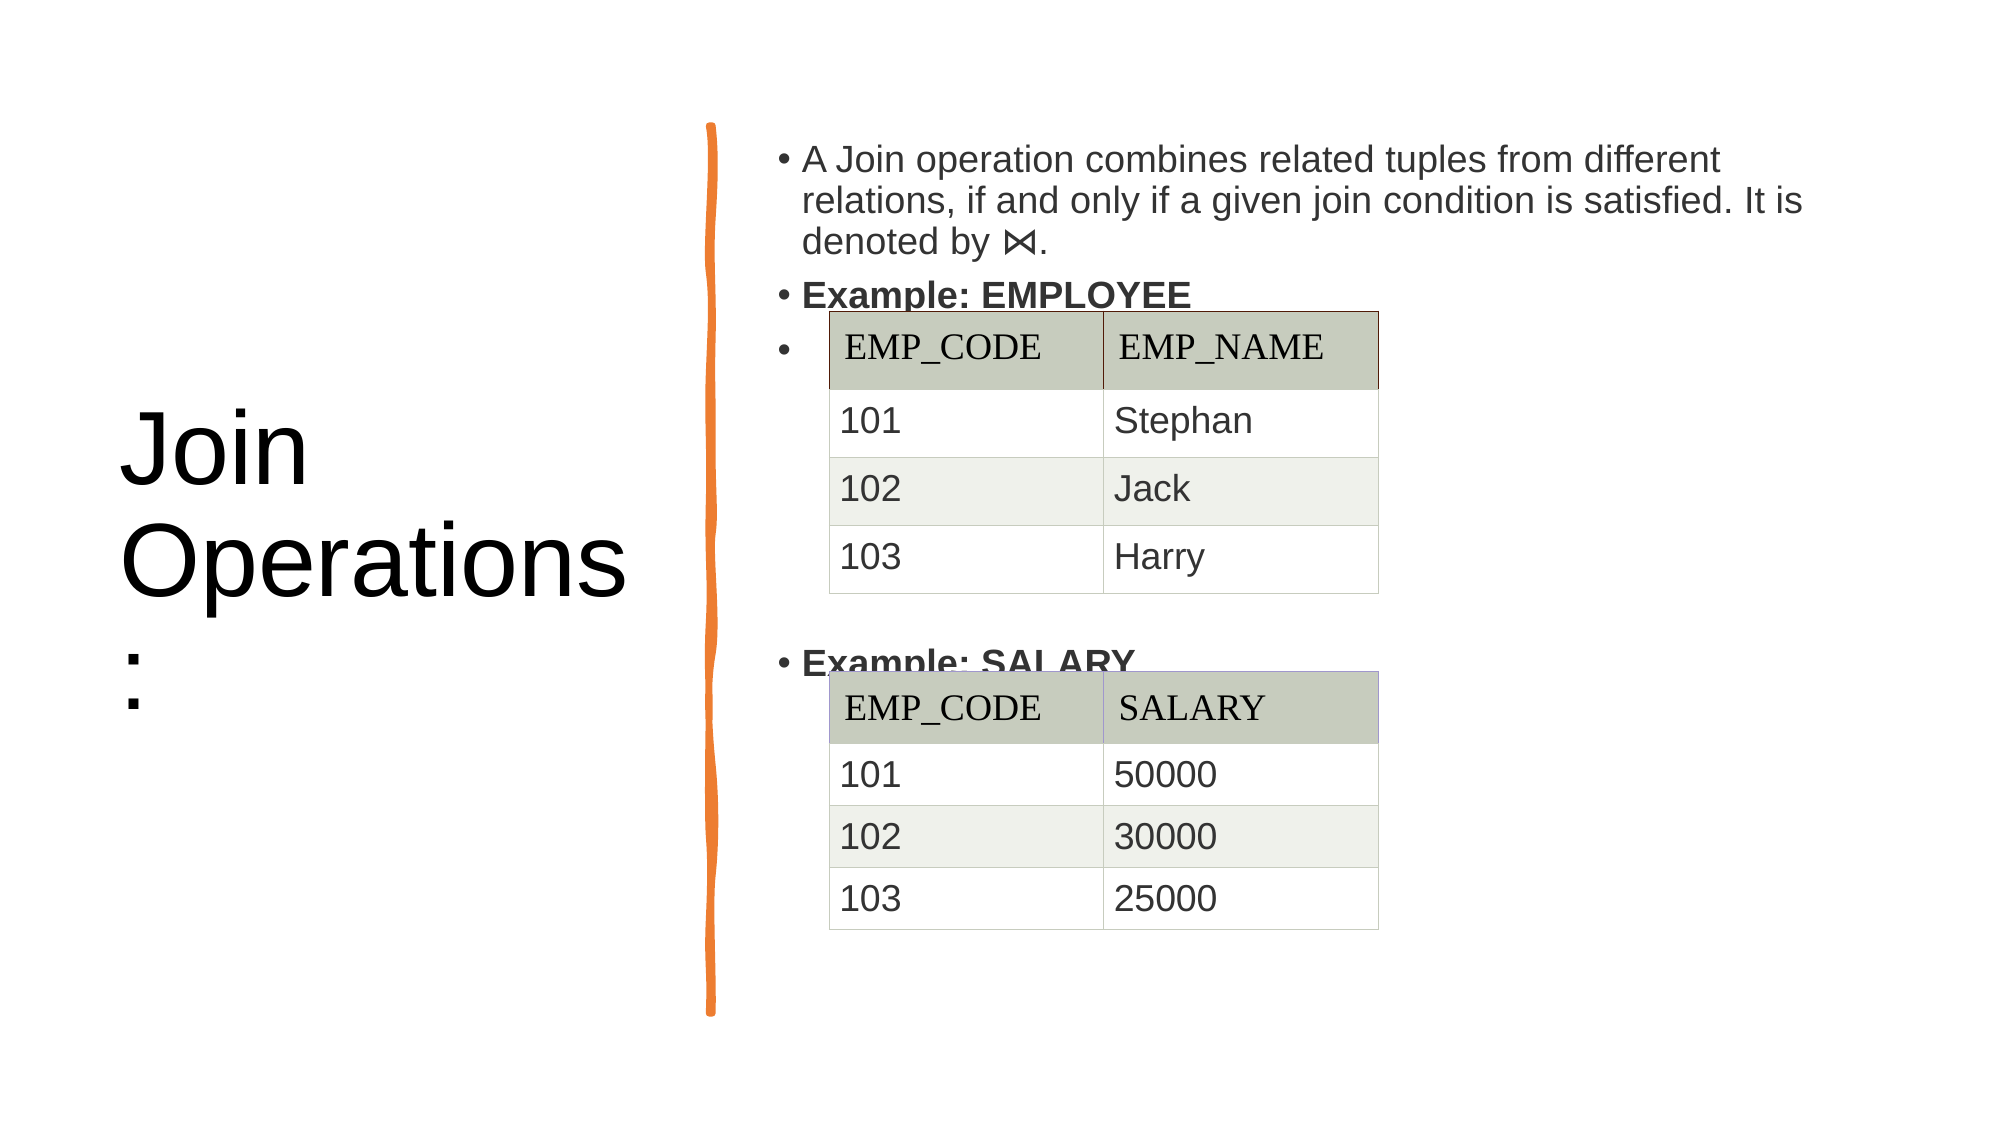

# Join Operations:
A Join operation combines related tuples from different relations, if and only if a given join condition is satisfied. It is denoted by ⋈.
Example: EMPLOYEE

Example: SALARY

| EMP\_CODE | EMP\_NAME |
| --- | --- |
| 101 | Stephan |
| 102 | Jack |
| 103 | Harry |

| EMP\_CODE | SALARY |
| --- | --- |
| 101 | 50000 |
| 102 | 30000 |
| 103 | 25000 |